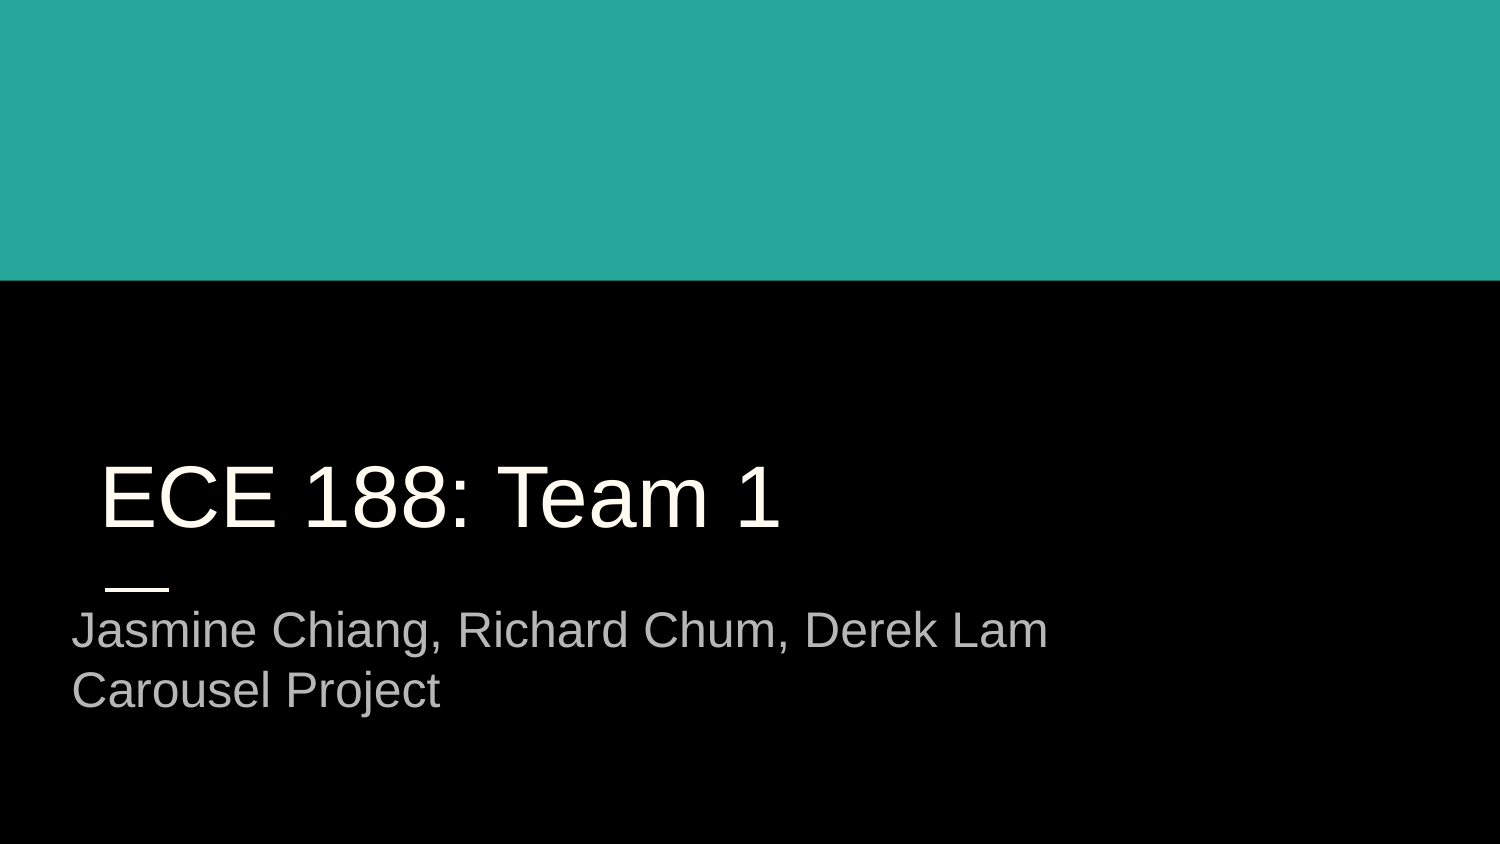

# ECE 188: Team 1
Jasmine Chiang, Richard Chum, Derek Lam
Carousel Project